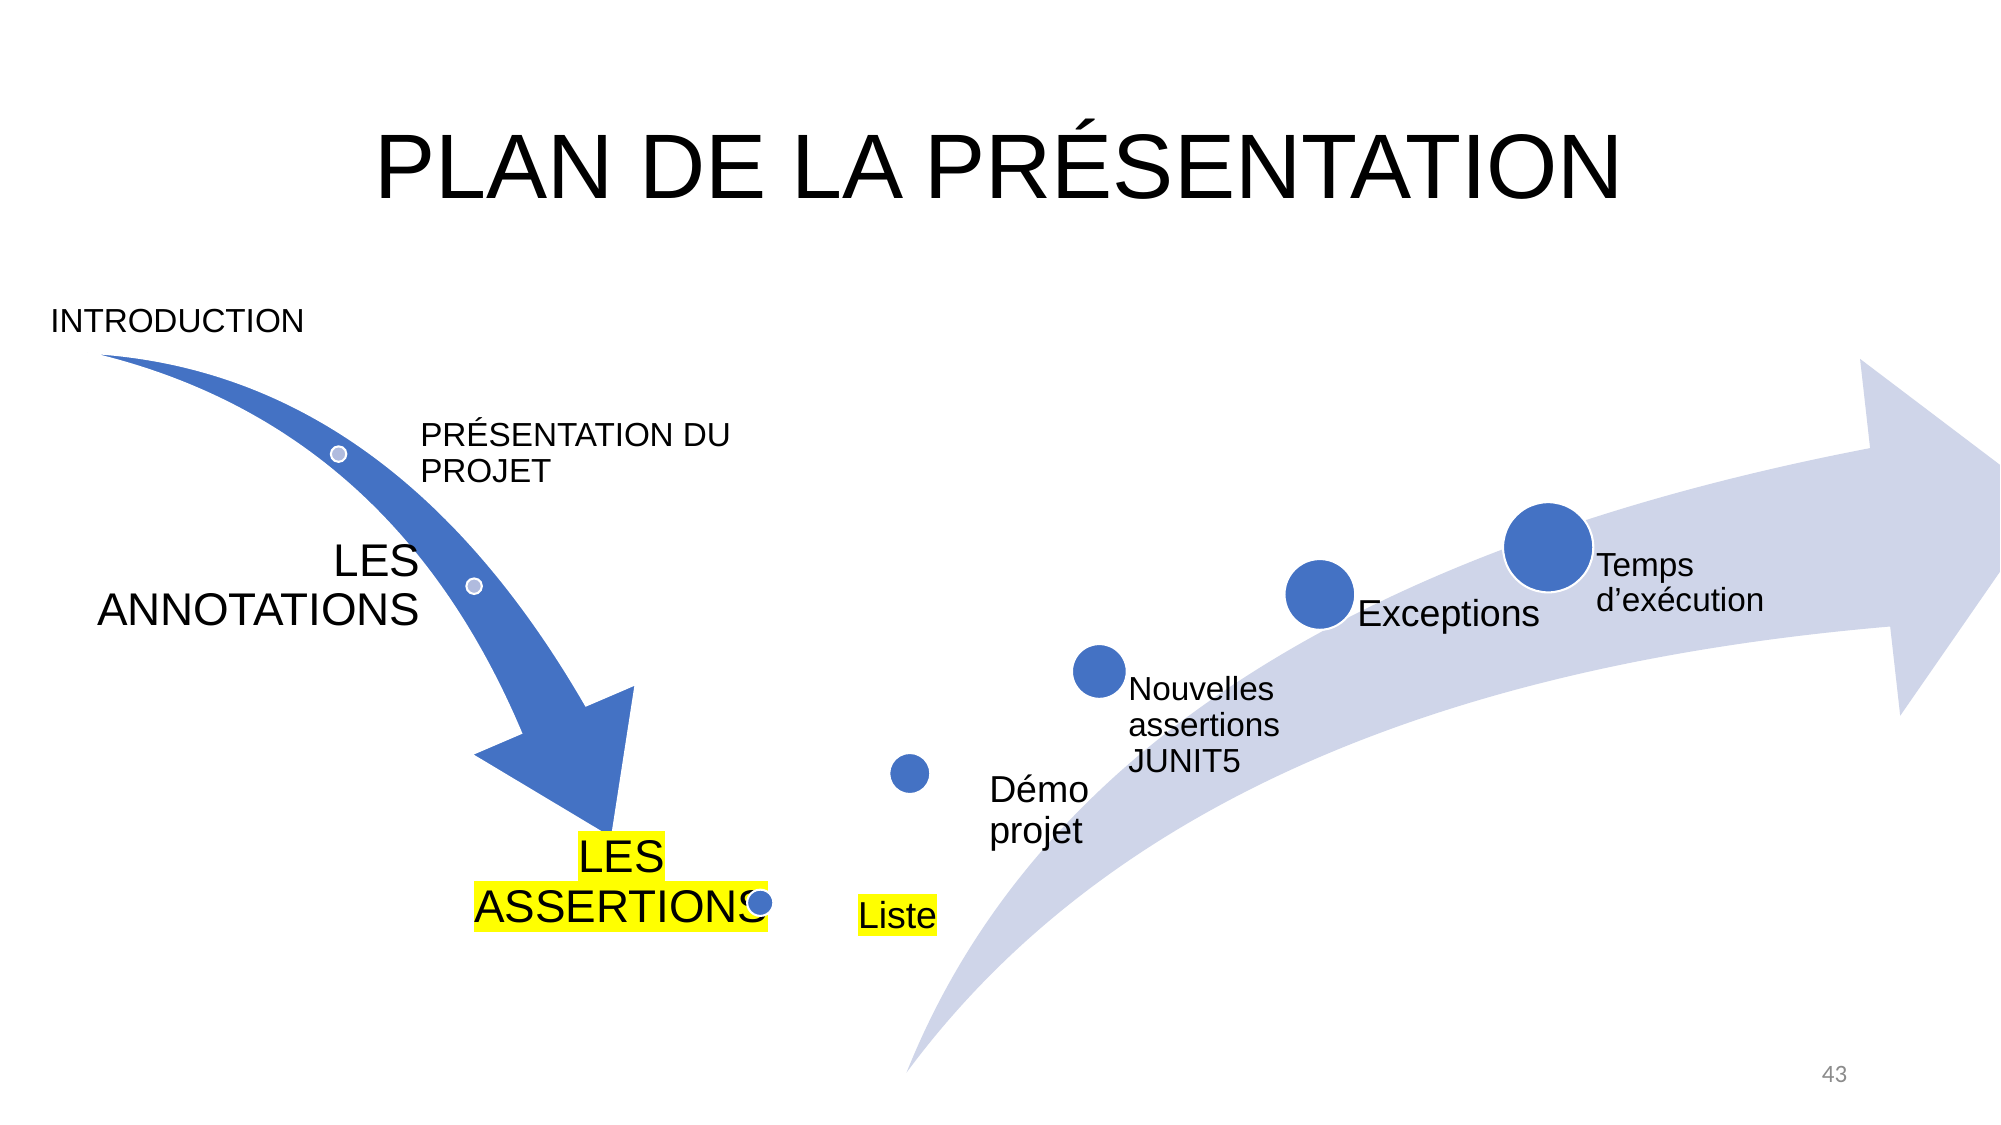

# PLAN DE LA PRÉSENTATION
INTRODUCTION
PRÉSENTATION DU PROJET
LES ANNOTATIONS
LES ASSERTIONS
Liste
Démo projet
Nouvelles assertions JUNIT5
Exceptions
Temps d’exécution
43